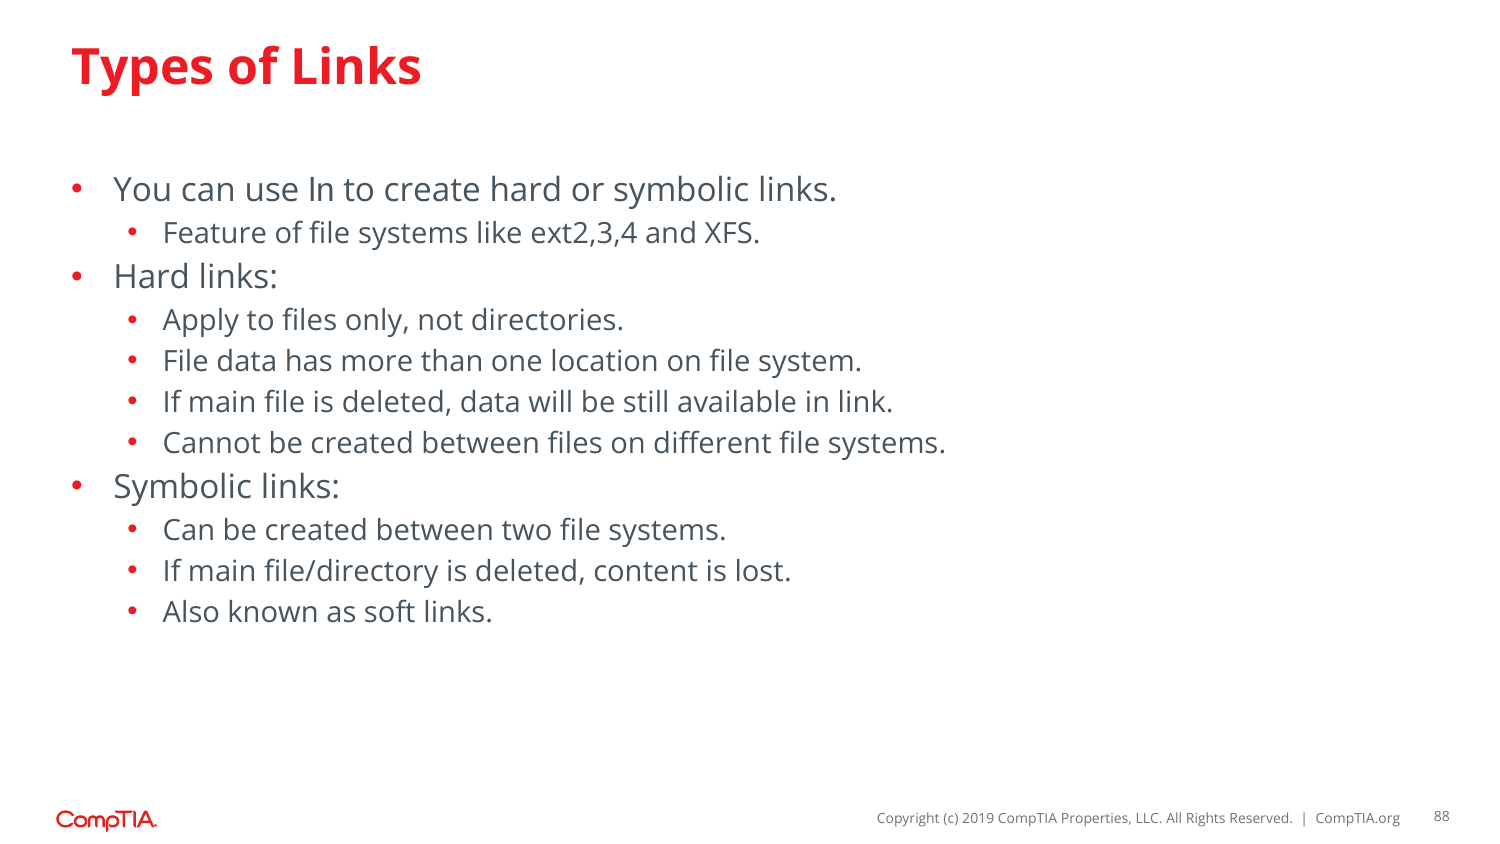

# Types of Links
You can use ln to create hard or symbolic links.
Feature of file systems like ext2,3,4 and XFS.
Hard links:
Apply to files only, not directories.
File data has more than one location on file system.
If main file is deleted, data will be still available in link.
Cannot be created between files on different file systems.
Symbolic links:
Can be created between two file systems.
If main file/directory is deleted, content is lost.
Also known as soft links.
88